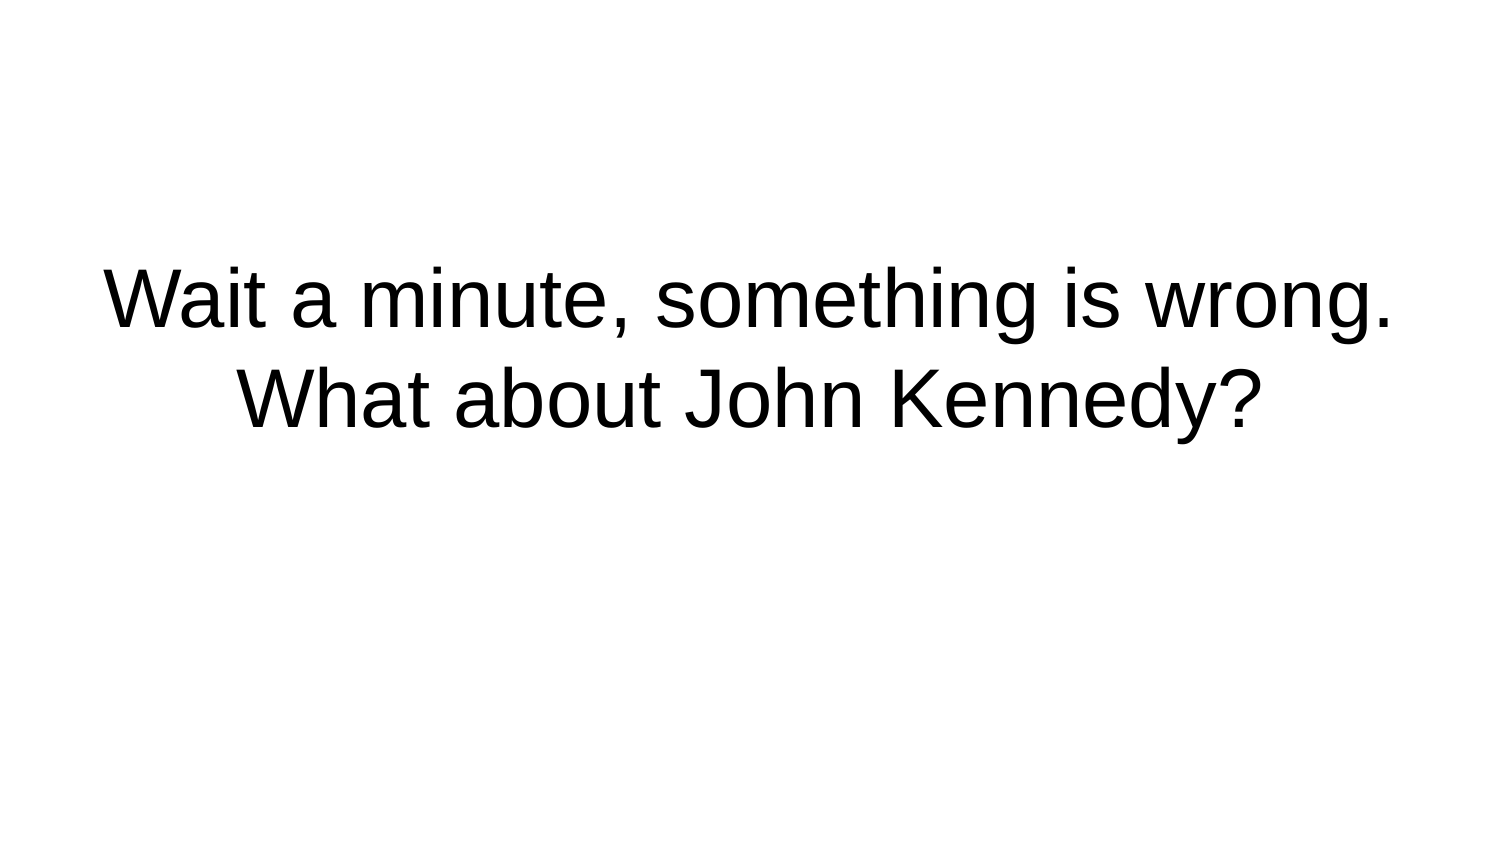

# Wait a minute, something is wrong.
What about John Kennedy?